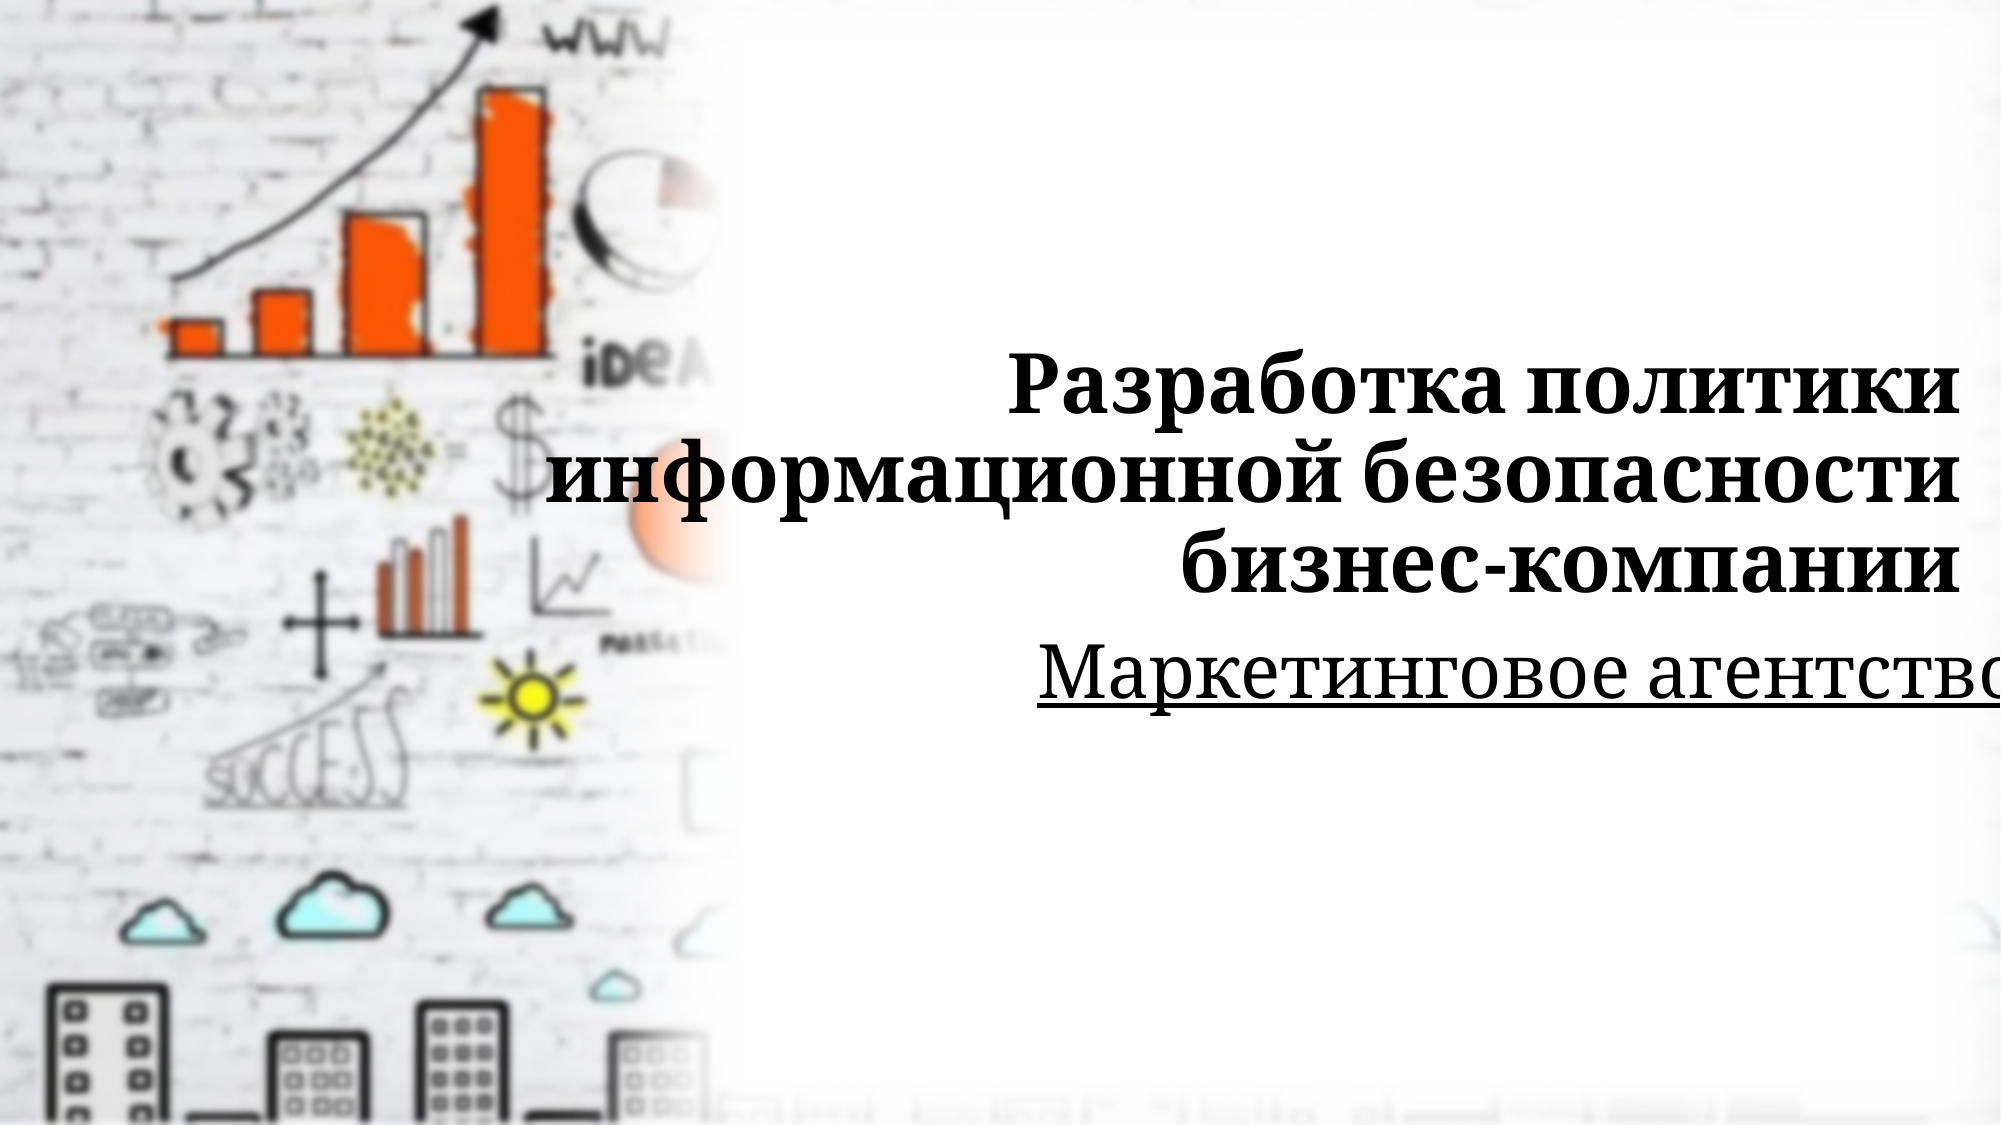

# Разработка политики информационной безопасности бизнес-компании
Маркетинговое агентство